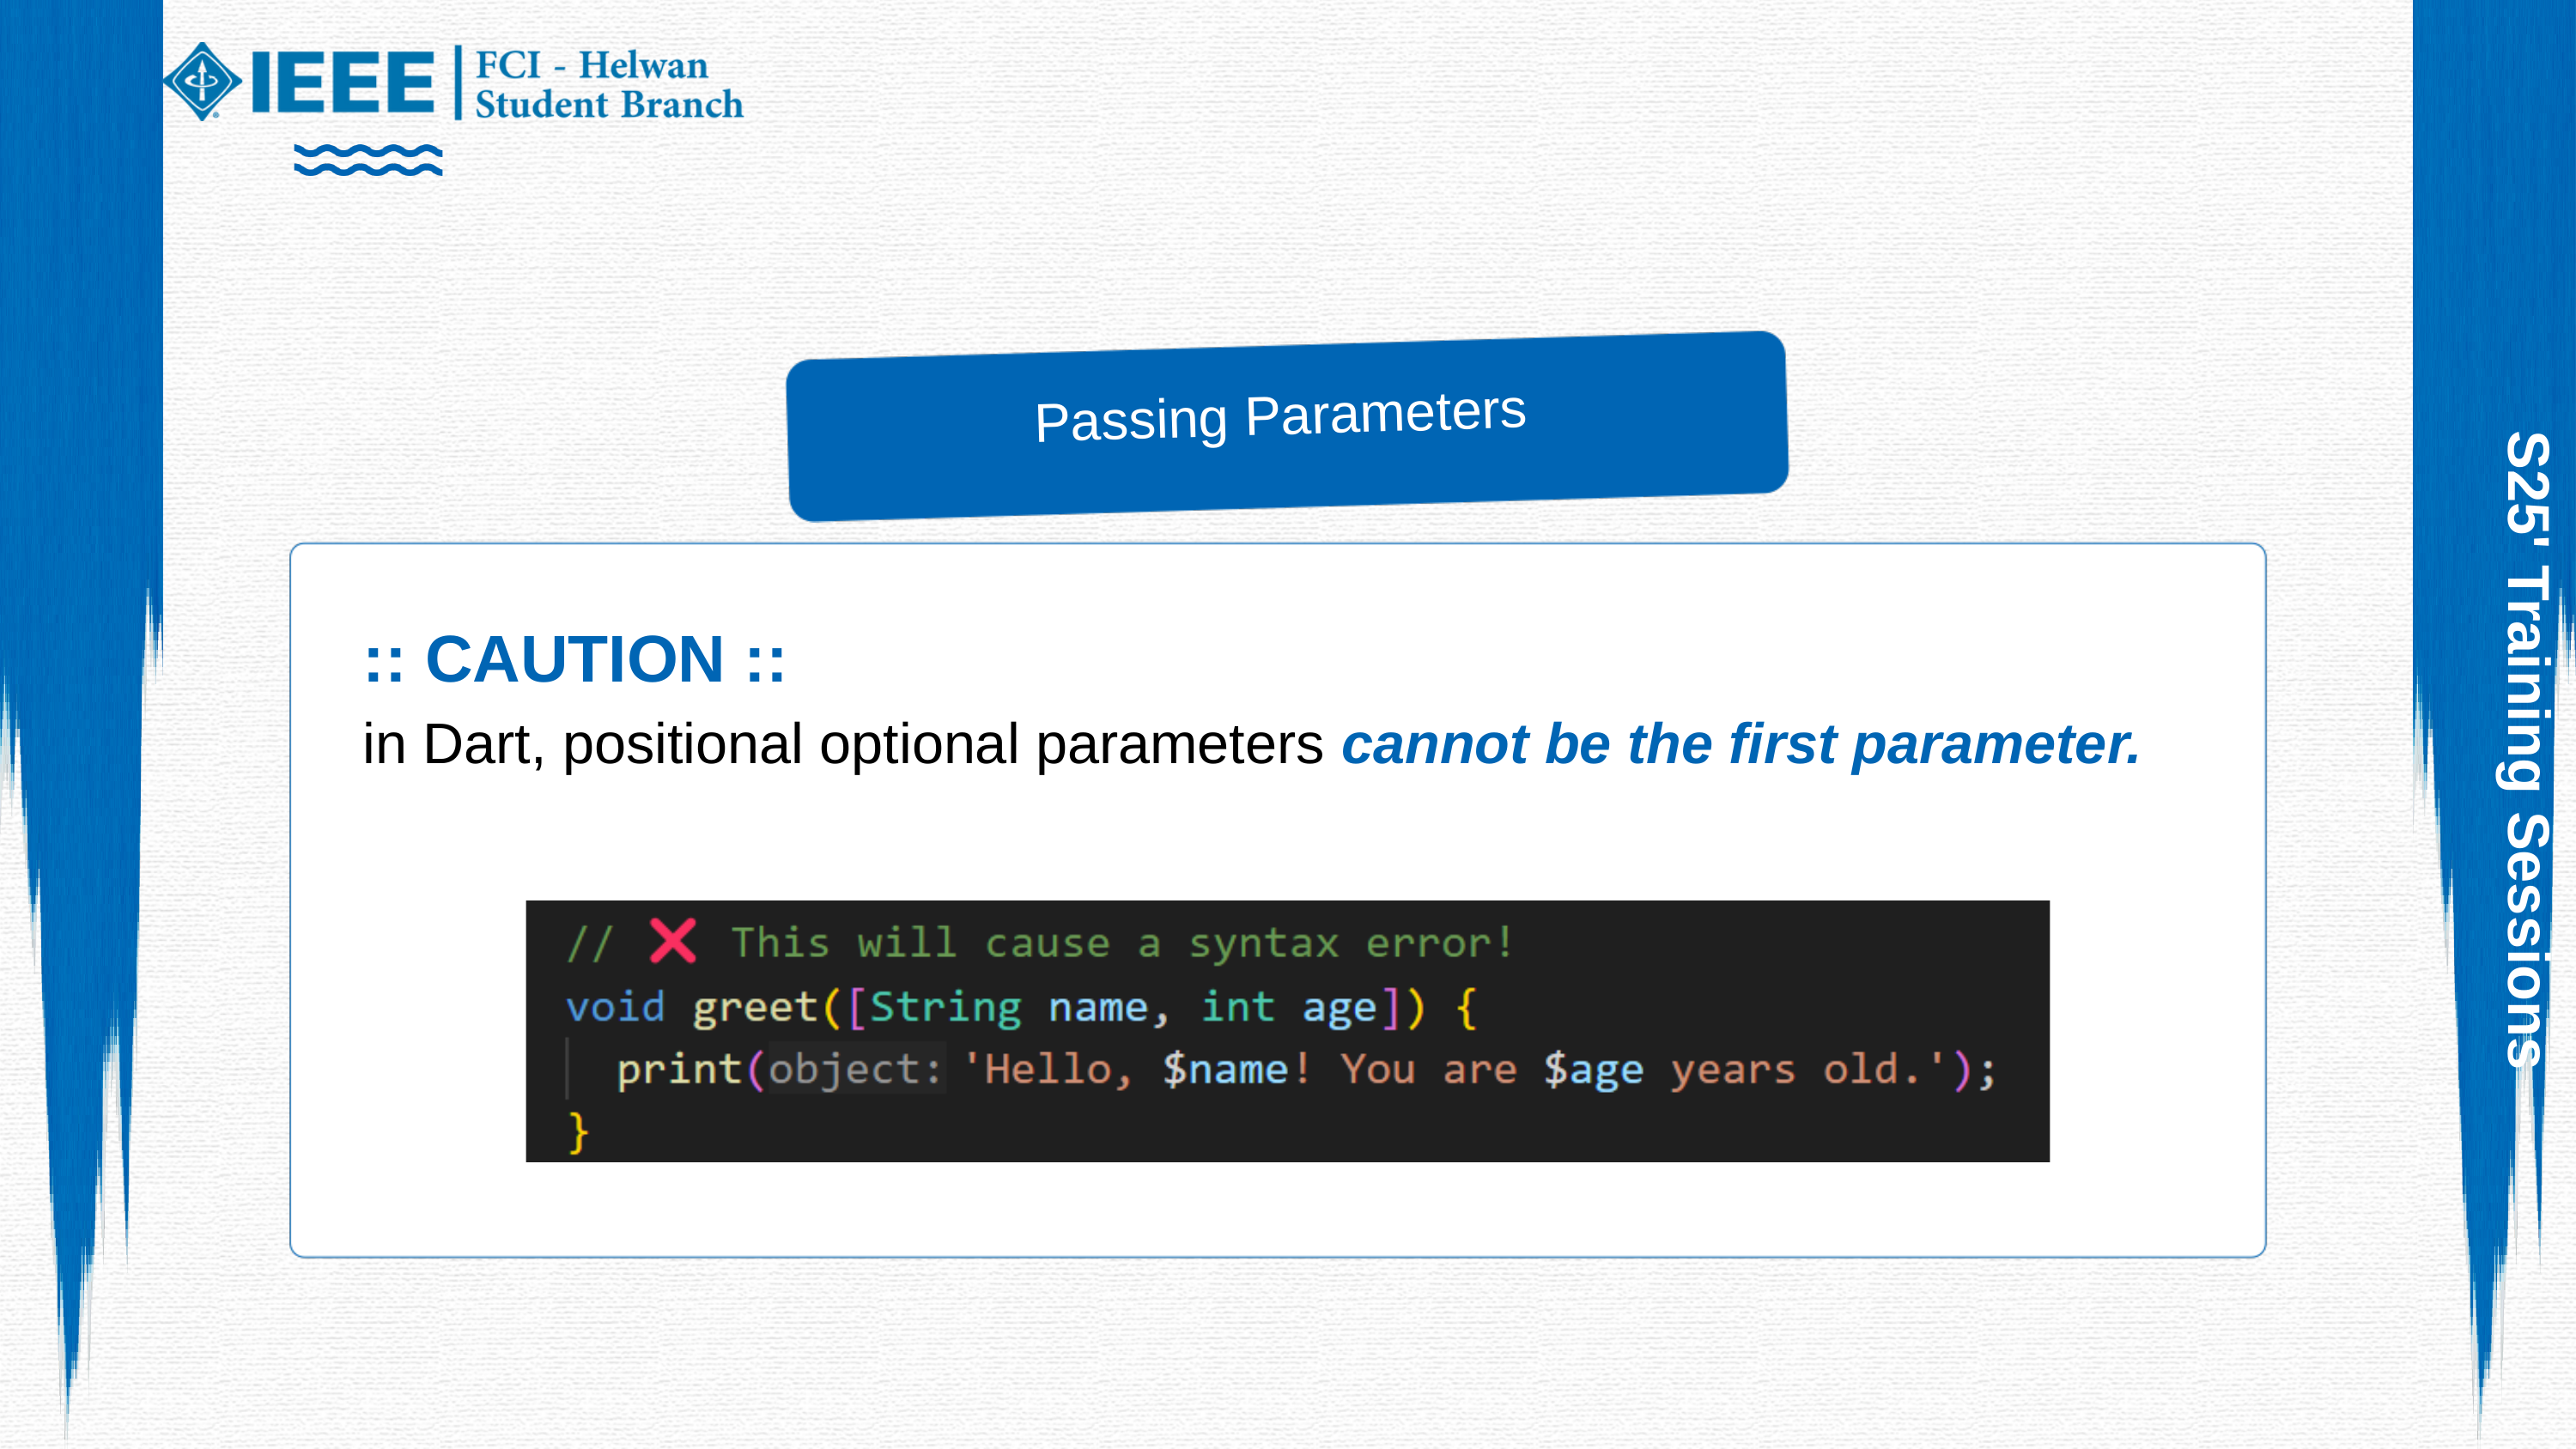

Passing Parameters

:: CAUTION ::
in Dart, positional optional parameters cannot be the first parameter.

S25' Training Sessions